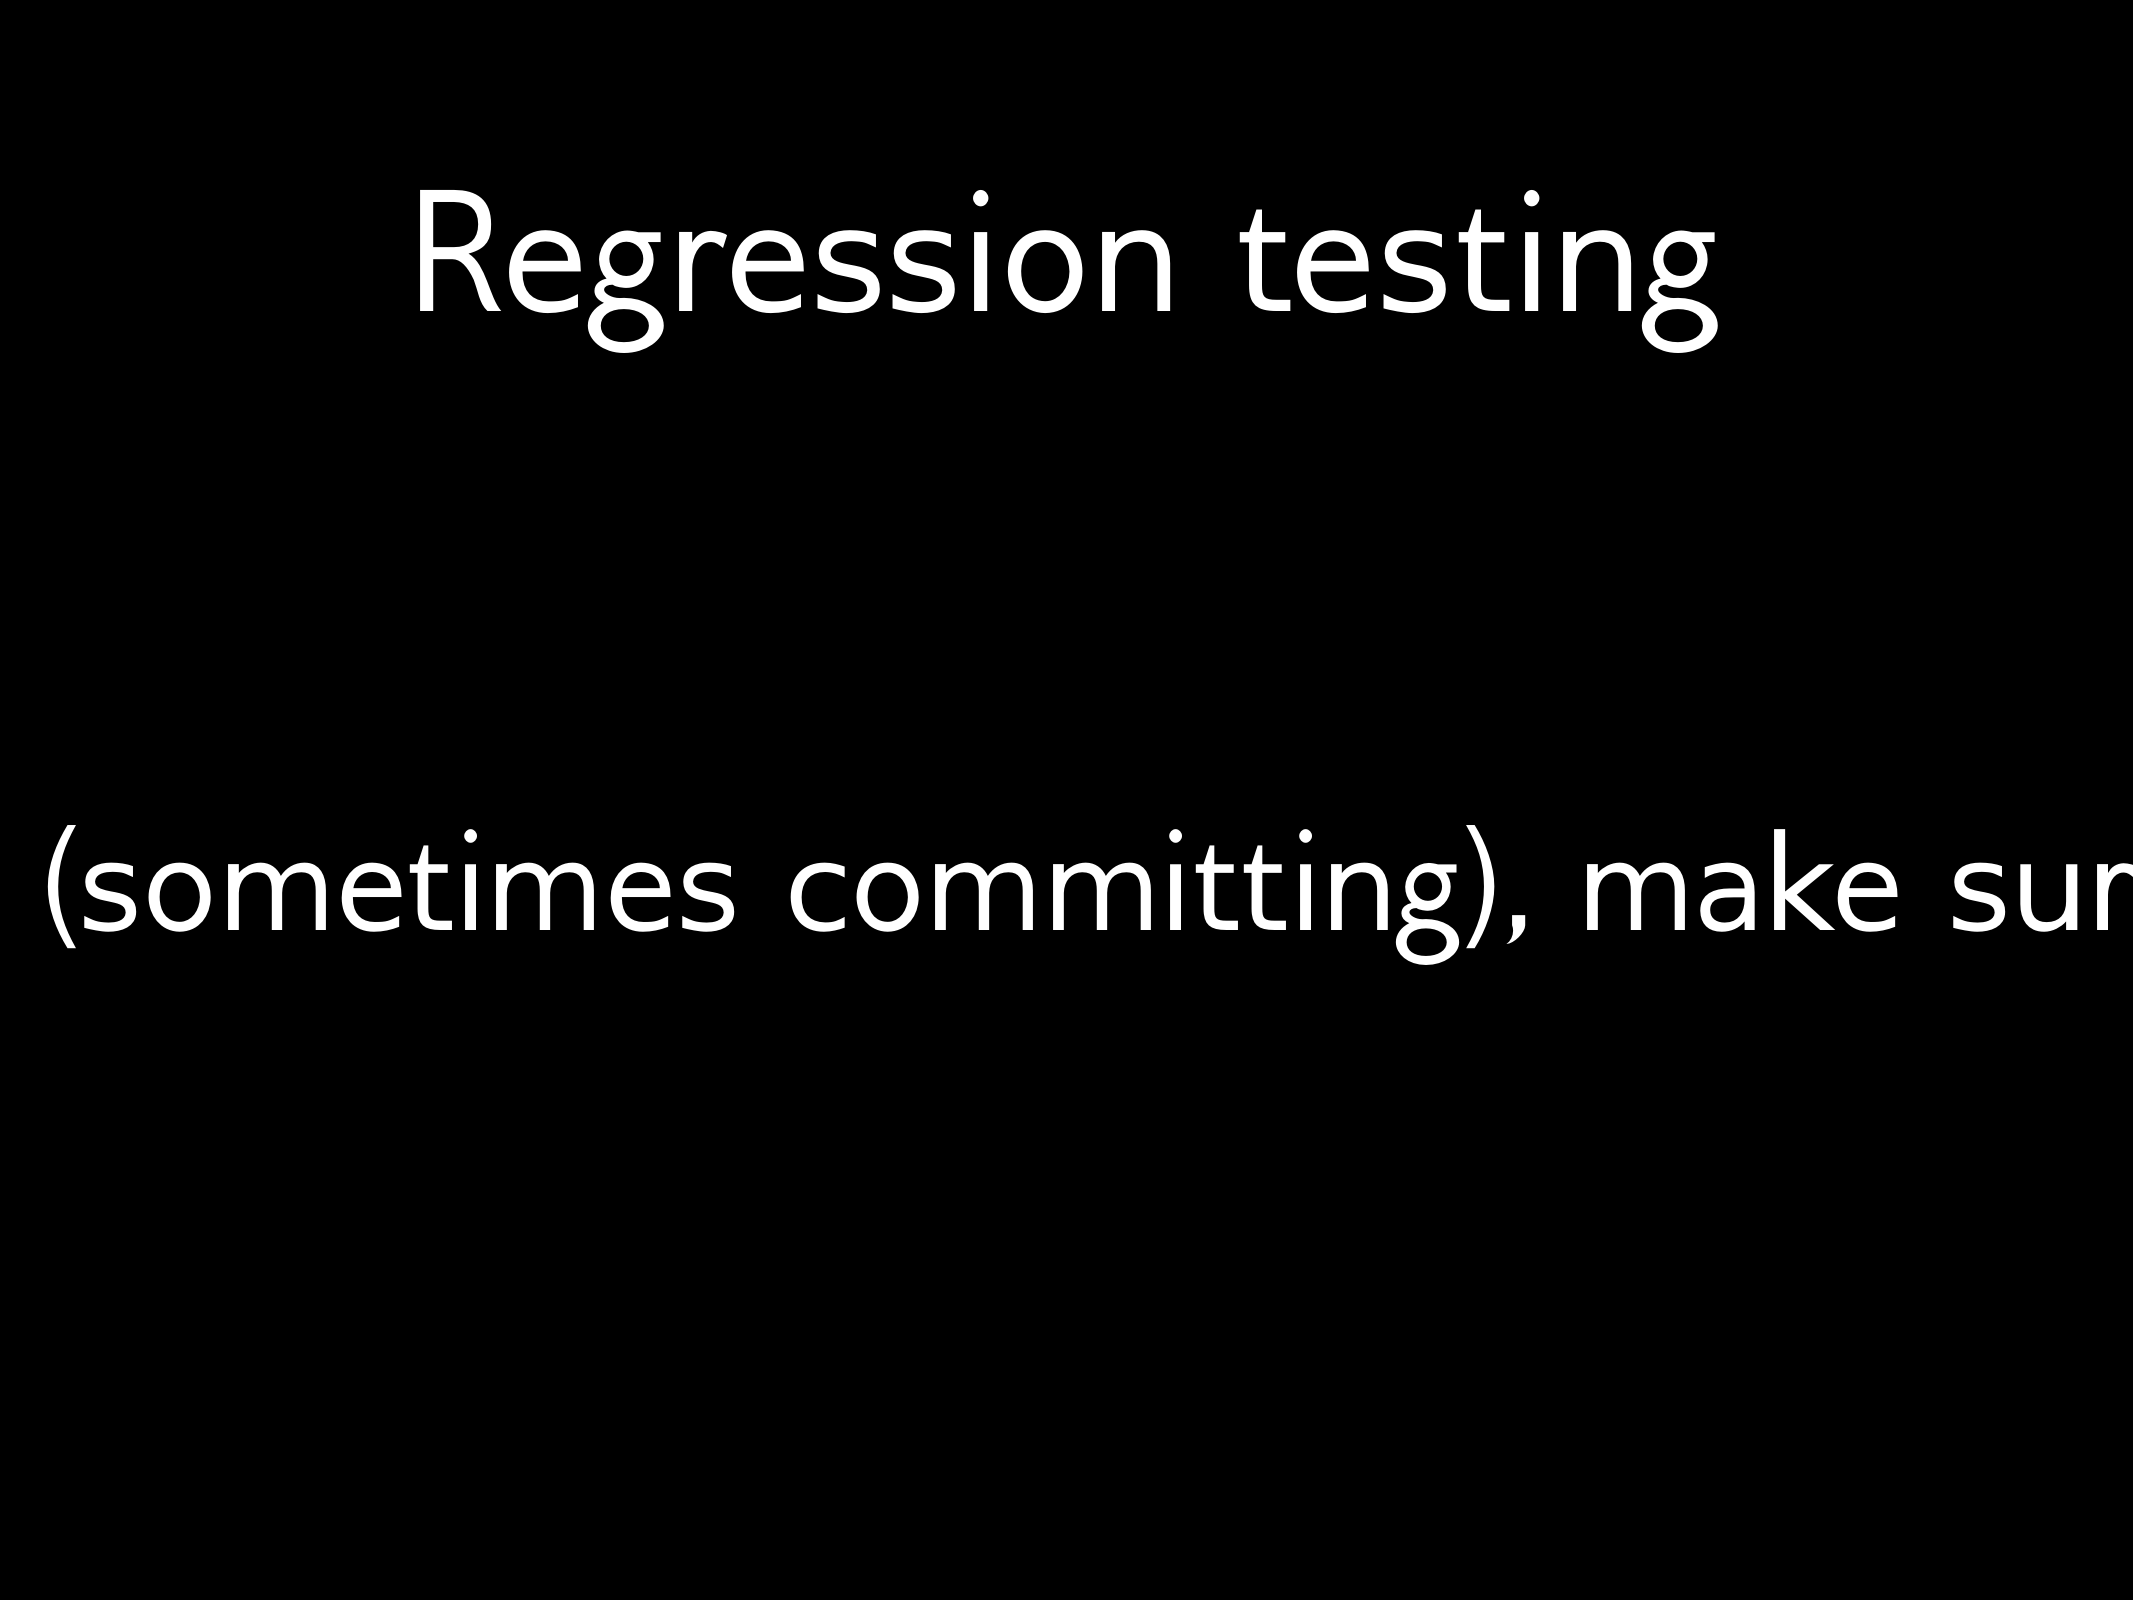

# Regression testing
Before pushing (sometimes committing), make sure all tests pass